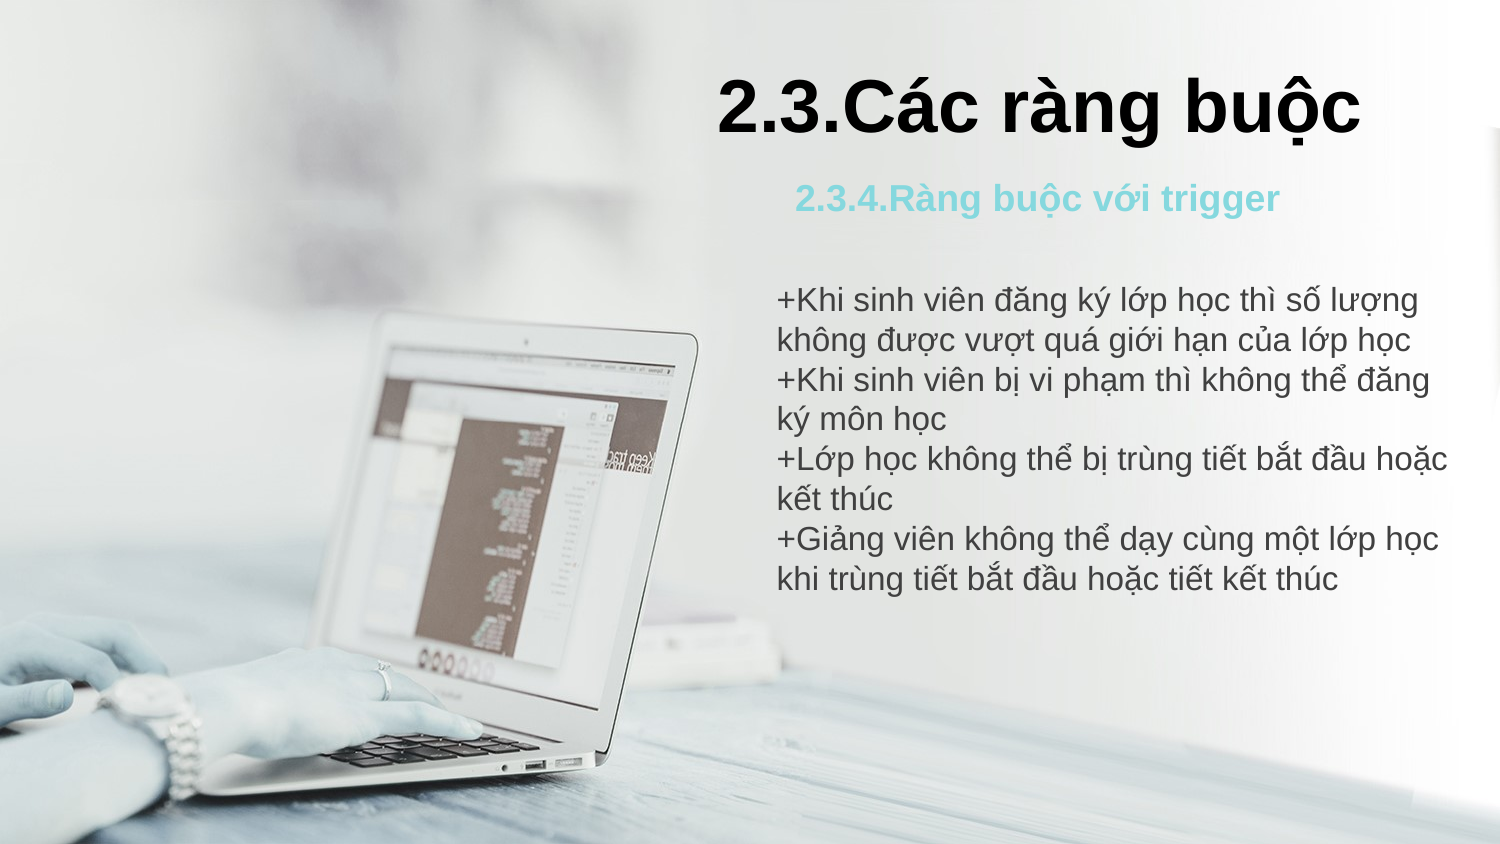

2.3.Các ràng buộc
2.3.4.Ràng buộc với trigger
+Khi sinh viên đăng ký lớp học thì số lượng không được vượt quá giới hạn của lớp học
+Khi sinh viên bị vi phạm thì không thể đăng ký môn học
+Lớp học không thể bị trùng tiết bắt đầu hoặc kết thúc
+Giảng viên không thể dạy cùng một lớp học khi trùng tiết bắt đầu hoặc tiết kết thúc